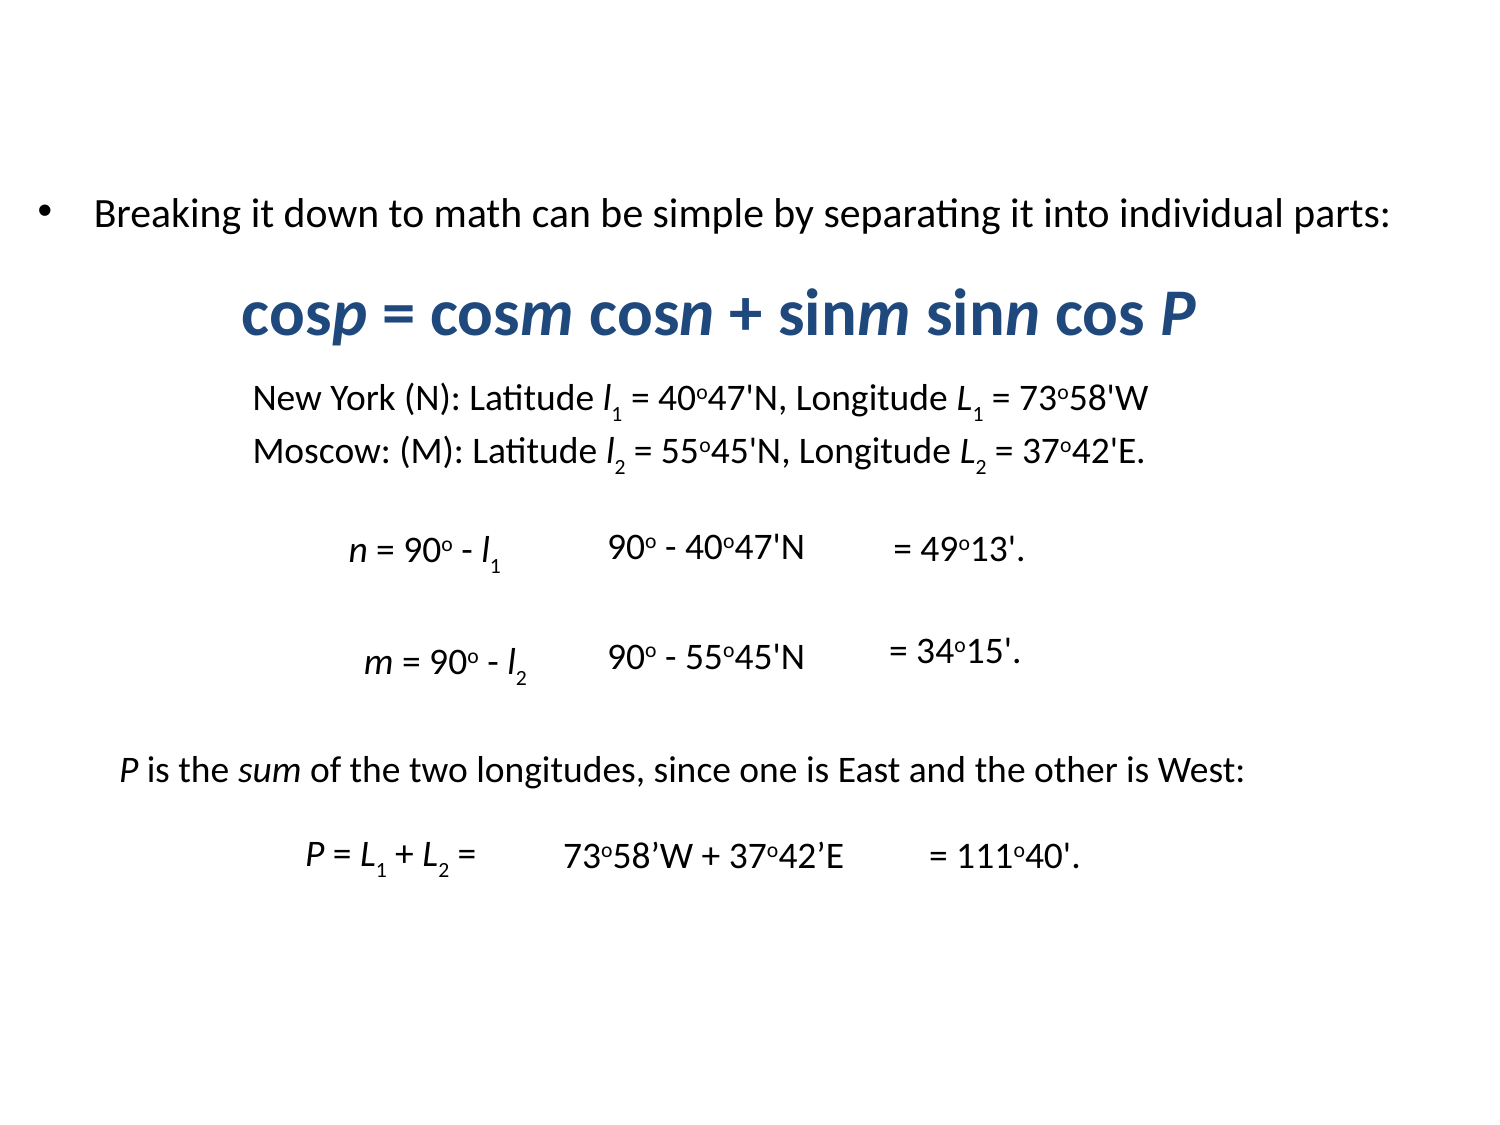

Breaking it down to math can be simple by separating it into individual parts:
cosp = cosm cosn + sinm sinn cos P
New York (N): Latitude l1 = 40o47'N, Longitude L1 = 73o58'W
Moscow: (M): Latitude l2 = 55o45'N, Longitude L2 = 37o42'E.
90o - 40o47'N
= 49o13'.
n = 90o - l1
= 34o15'.
90o - 55o45'N
m = 90o - l2
P is the sum of the two longitudes, since one is East and the other is West:
P = L1 + L2 =
73o58’W + 37o42’E
= 111o40'.